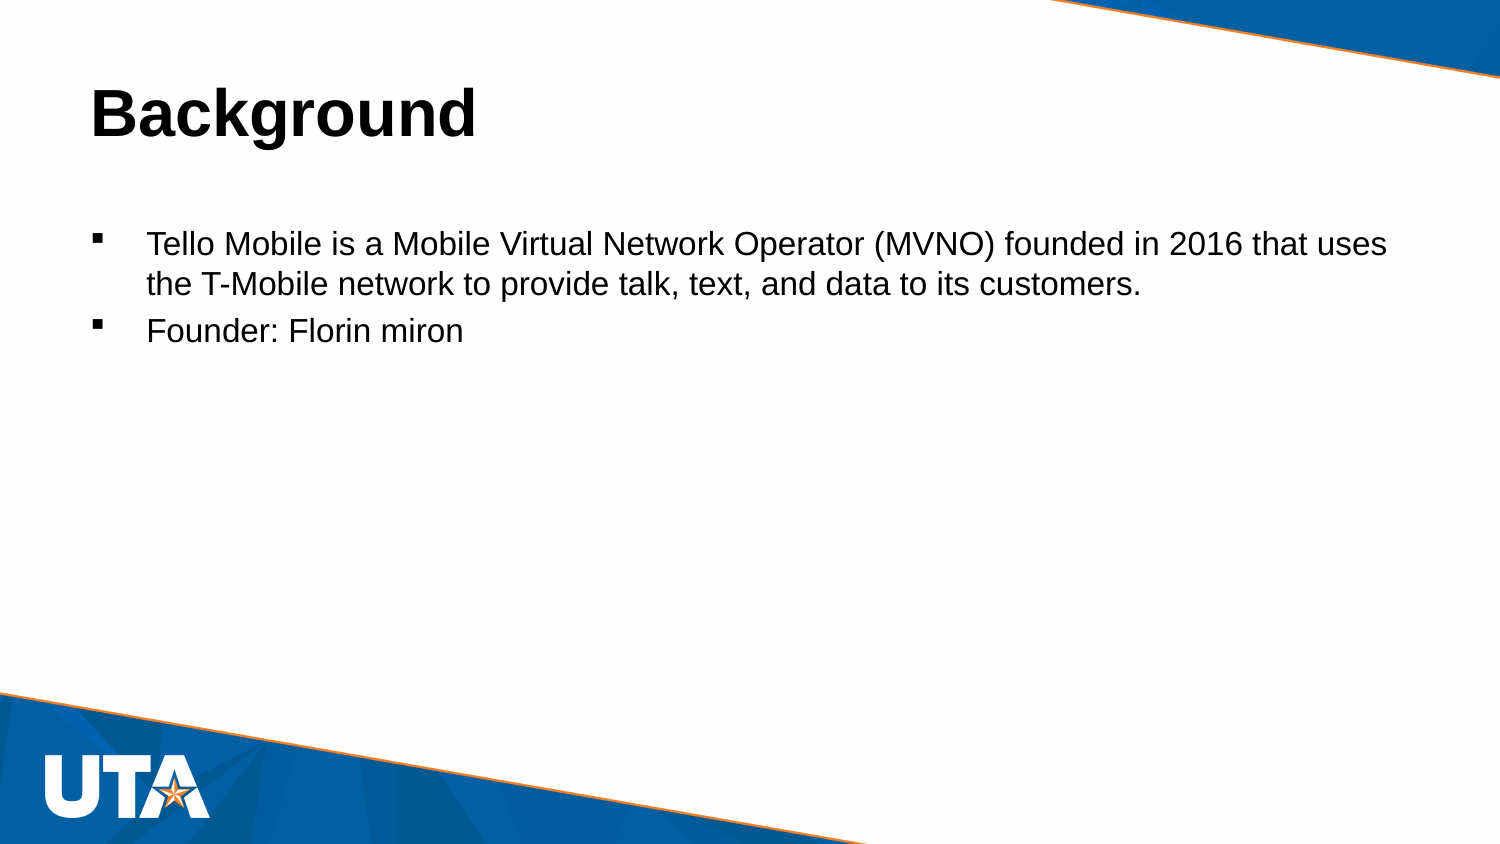

# Background

Tello Mobile is a Mobile Virtual Network Operator (MVNO) founded in 2016 that uses the T-Mobile network to provide talk, text, and data to its customers.
Founder: Florin miron